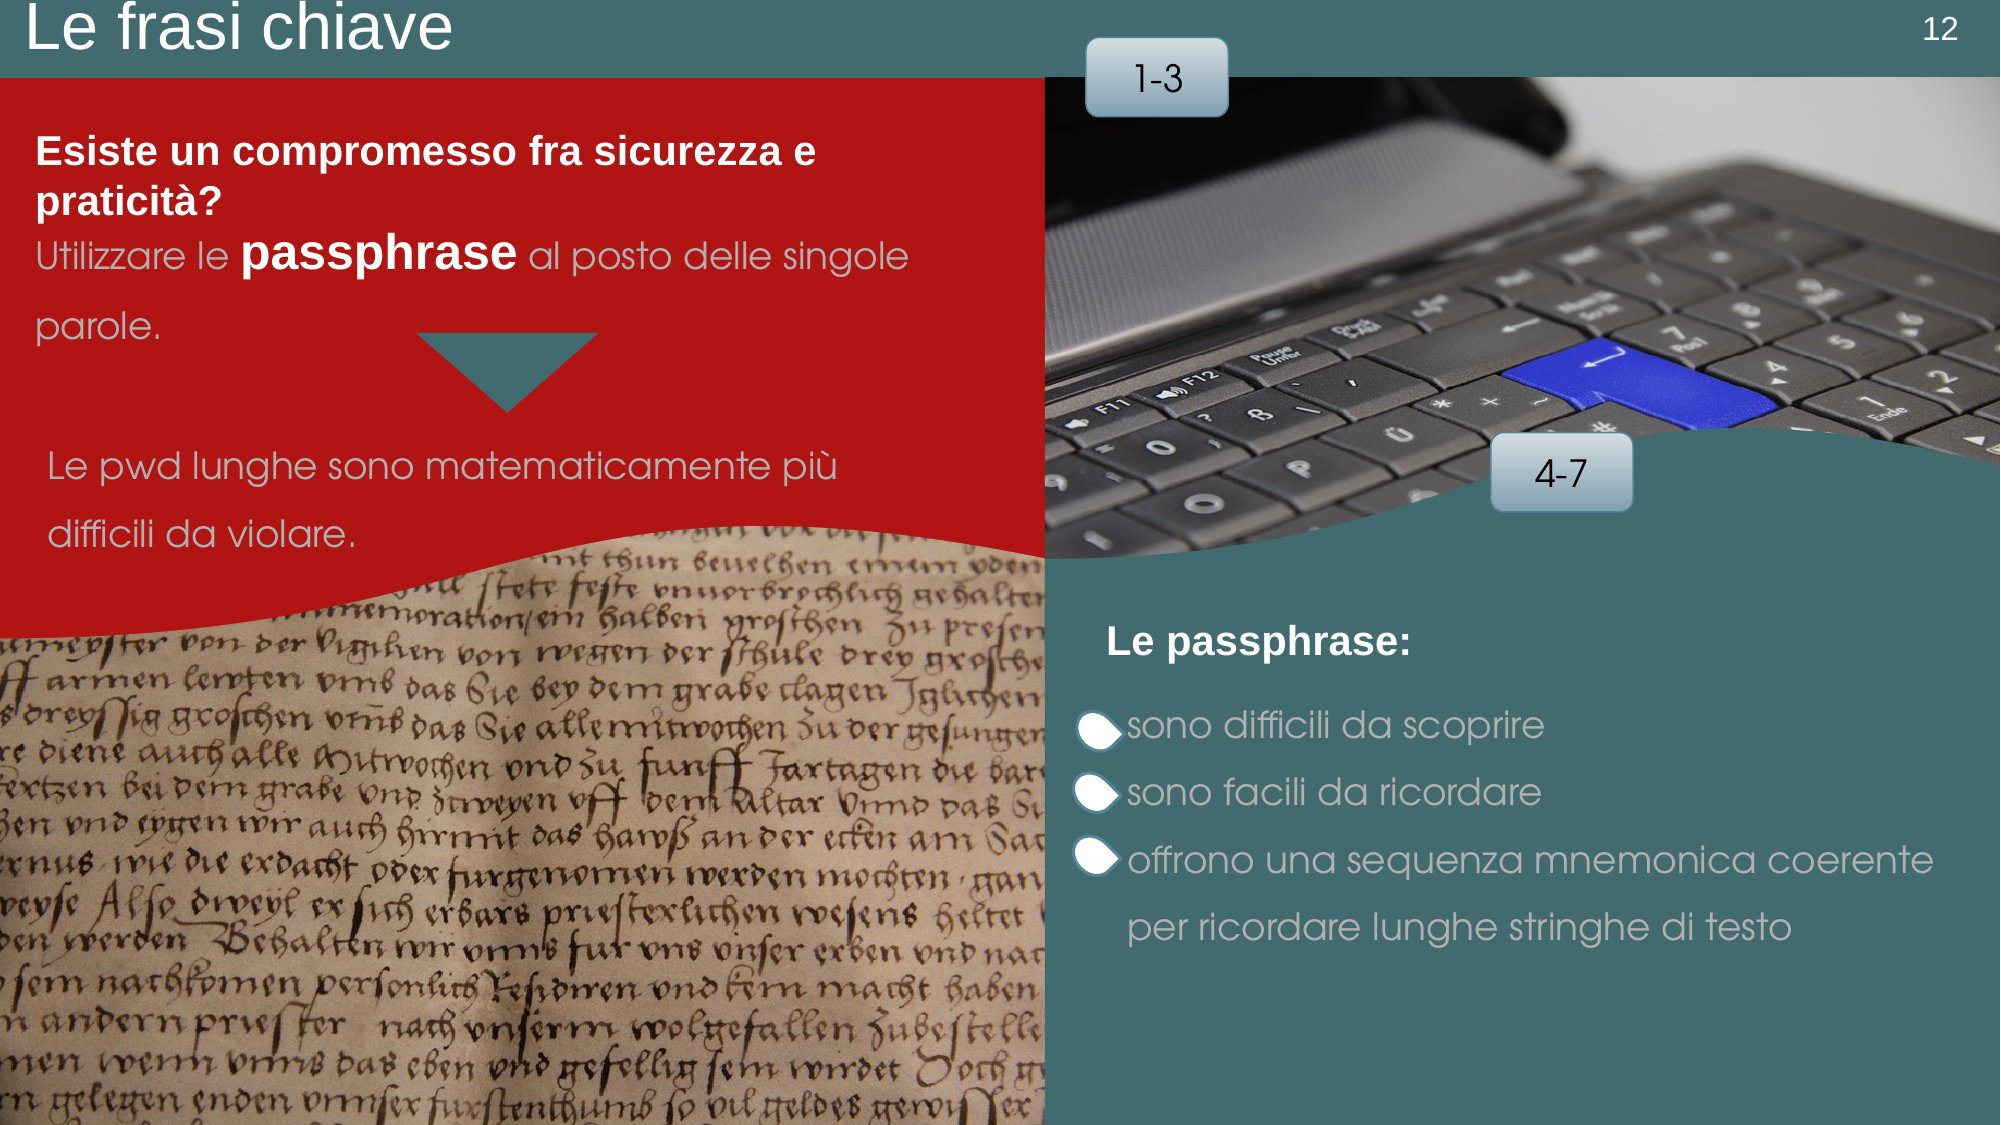

12
Le frasi chiave
Note sviluppo:
img1
https://pixabay.com/it/tedesco-antico-grafia-434739/

img2
https://pixabay.com/it/tastiera-inserisci-tasto-invio-453795/
1-3

Esiste un compromesso fra sicurezza e praticità?
Utilizzare le passphrase al posto delle singole parole.

Le pwd lunghe sono matematicamente più difficili da violare.
4-7

Descrizione Scenario 01
….

Descrizione Scenario 02
….

Le passphrase:

sono difficili da scoprire
sono facili da ricordare
offrono una sequenza mnemonica coerente per ricordare lunghe stringhe di testo